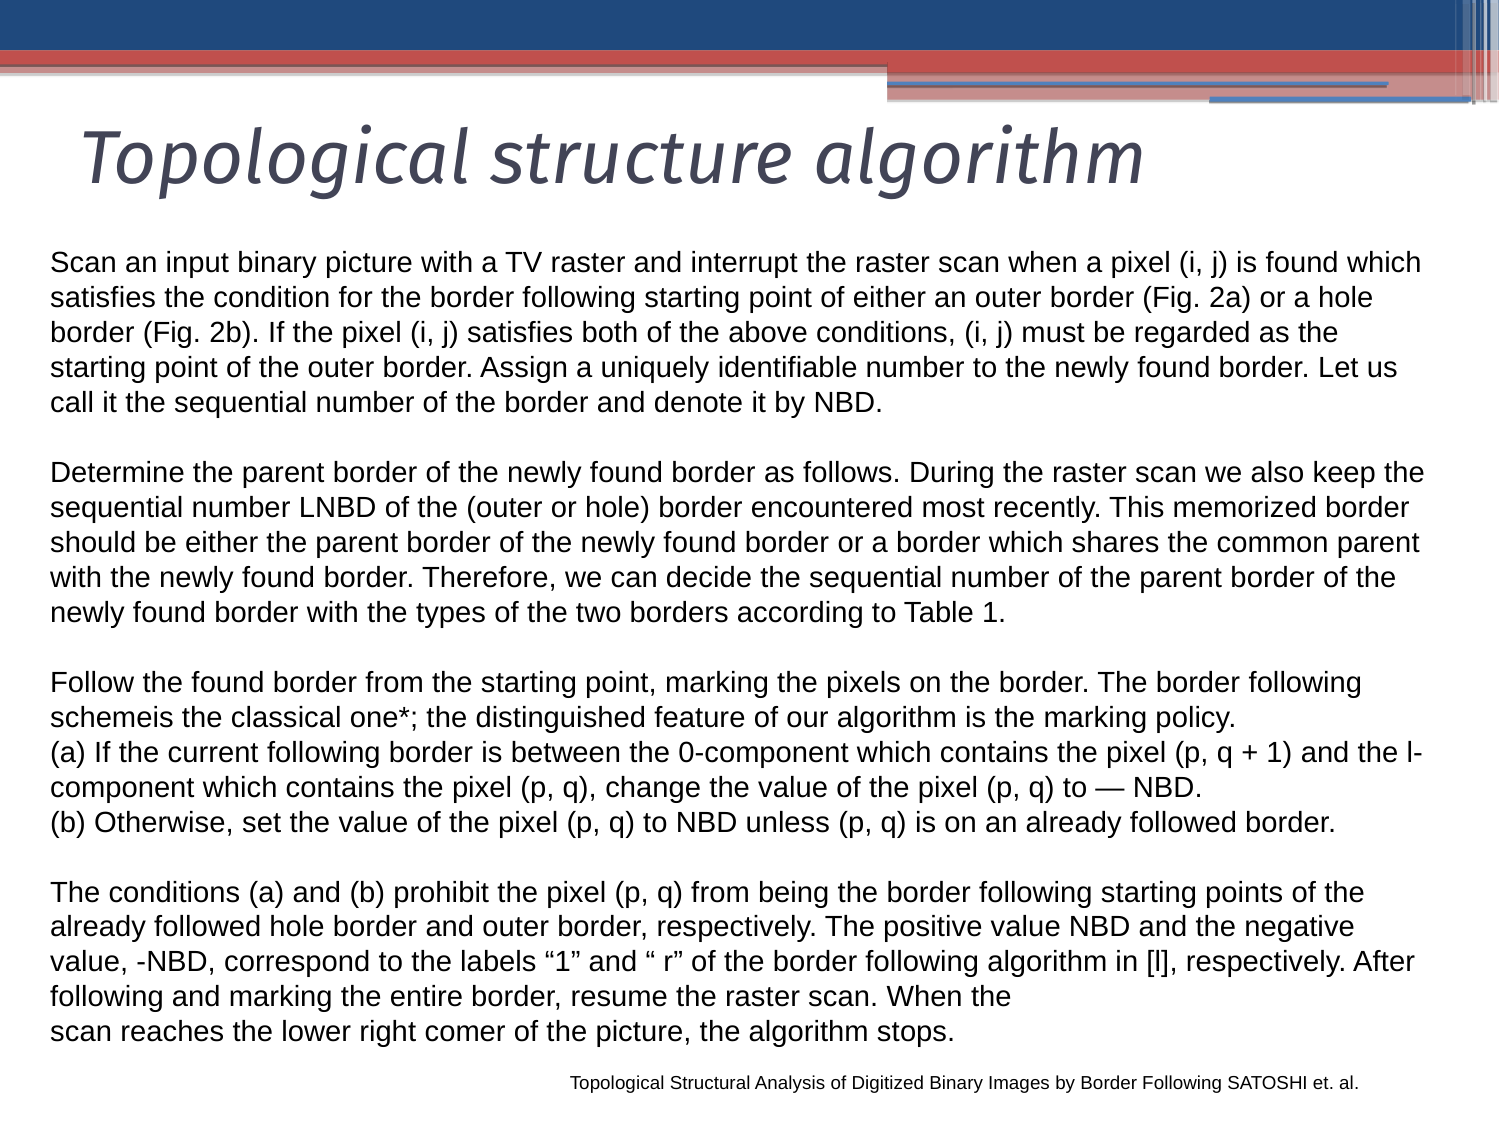

Topological structure algorithm

Scan an input binary picture with a TV raster and interrupt the raster scan when a pixel (i, j) is found which satisfies the condition for the border following starting point of either an outer border (Fig. 2a) or a hole border (Fig. 2b). If the pixel (i, j) satisfies both of the above conditions, (i, j) must be regarded as the starting point of the outer border. Assign a uniquely identifiable number to the newly found border. Let us call it the sequential number of the border and denote it by NBD.

Determine the parent border of the newly found border as follows. During the raster scan we also keep the sequential number LNBD of the (outer or hole) border encountered most recently. This memorized border should be either the parent border of the newly found border or a border which shares the common parent with the newly found border. Therefore, we can decide the sequential number of the parent border of the newly found border with the types of the two borders according to Table 1.

Follow the found border from the starting point, marking the pixels on the border. The border following schemeis the classical one*; the distinguished feature of our algorithm is the marking policy.
(a) If the current following border is between the 0-component which contains the pixel (p, q + 1) and the l-component which contains the pixel (p, q), change the value of the pixel (p, q) to — NBD.
(b) Otherwise, set the value of the pixel (p, q) to NBD unless (p, q) is on an already followed border.

The conditions (a) and (b) prohibit the pixel (p, q) from being the border following starting points of the already followed hole border and outer border, respectively. The positive value NBD and the negative value, -NBD, correspond to the labels “1” and “ r” of the border following algorithm in [l], respectively. After following and marking the entire border, resume the raster scan. When the
scan reaches the lower right comer of the picture, the algorithm stops.

Topological Structural Analysis of Digitized Binary Images by Border Following SATOSHI et. al.